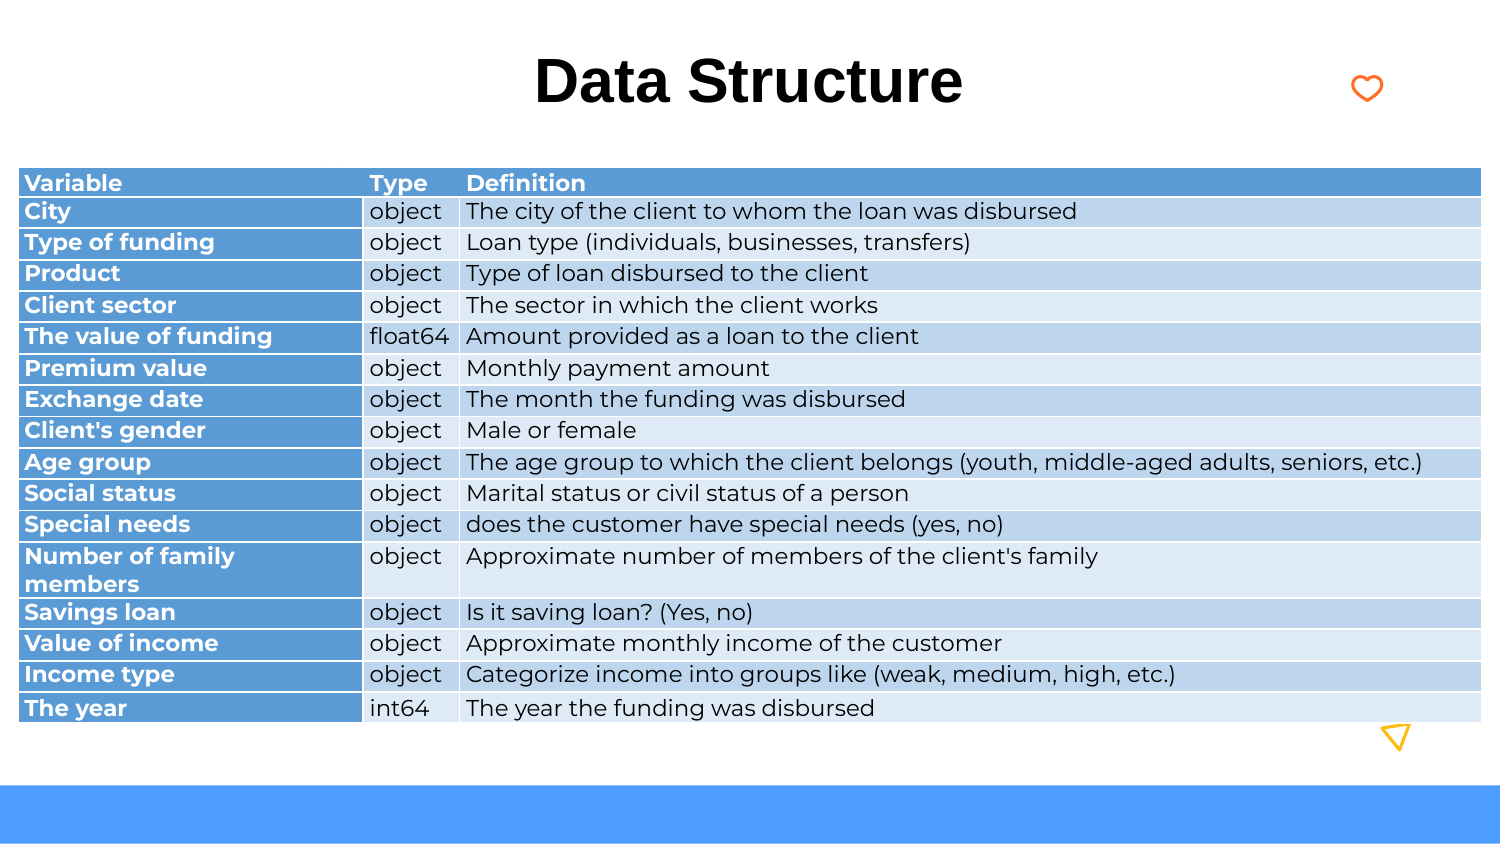

# Data Structure
| Variable | Type | Definition |
| --- | --- | --- |
| City | object | The city of the client to whom the loan was disbursed |
| Type of funding | object | Loan type (individuals, businesses, transfers) |
| Product | object | Type of loan disbursed to the client |
| Client sector | object | The sector in which the client works |
| The value of funding | float64 | Amount provided as a loan to the client |
| Premium value | object | Monthly payment amount |
| Exchange date | object | The month the funding was disbursed |
| Client's gender | object | Male or female |
| Age group | object | The age group to which the client belongs (youth, middle-aged adults, seniors, etc.) |
| Social status | object | Marital status or civil status of a person |
| Special needs | object | does the customer have special needs (yes, no) |
| Number of family members | object | Approximate number of members of the client's family |
| Savings loan | object | Is it saving loan? (Yes, no) |
| Value of income | object | Approximate monthly income of the customer |
| Income type | object | Categorize income into groups like (weak, medium, high, etc.) |
| The year | int64 | The year the funding was disbursed |

16  Columns

180036 Rows